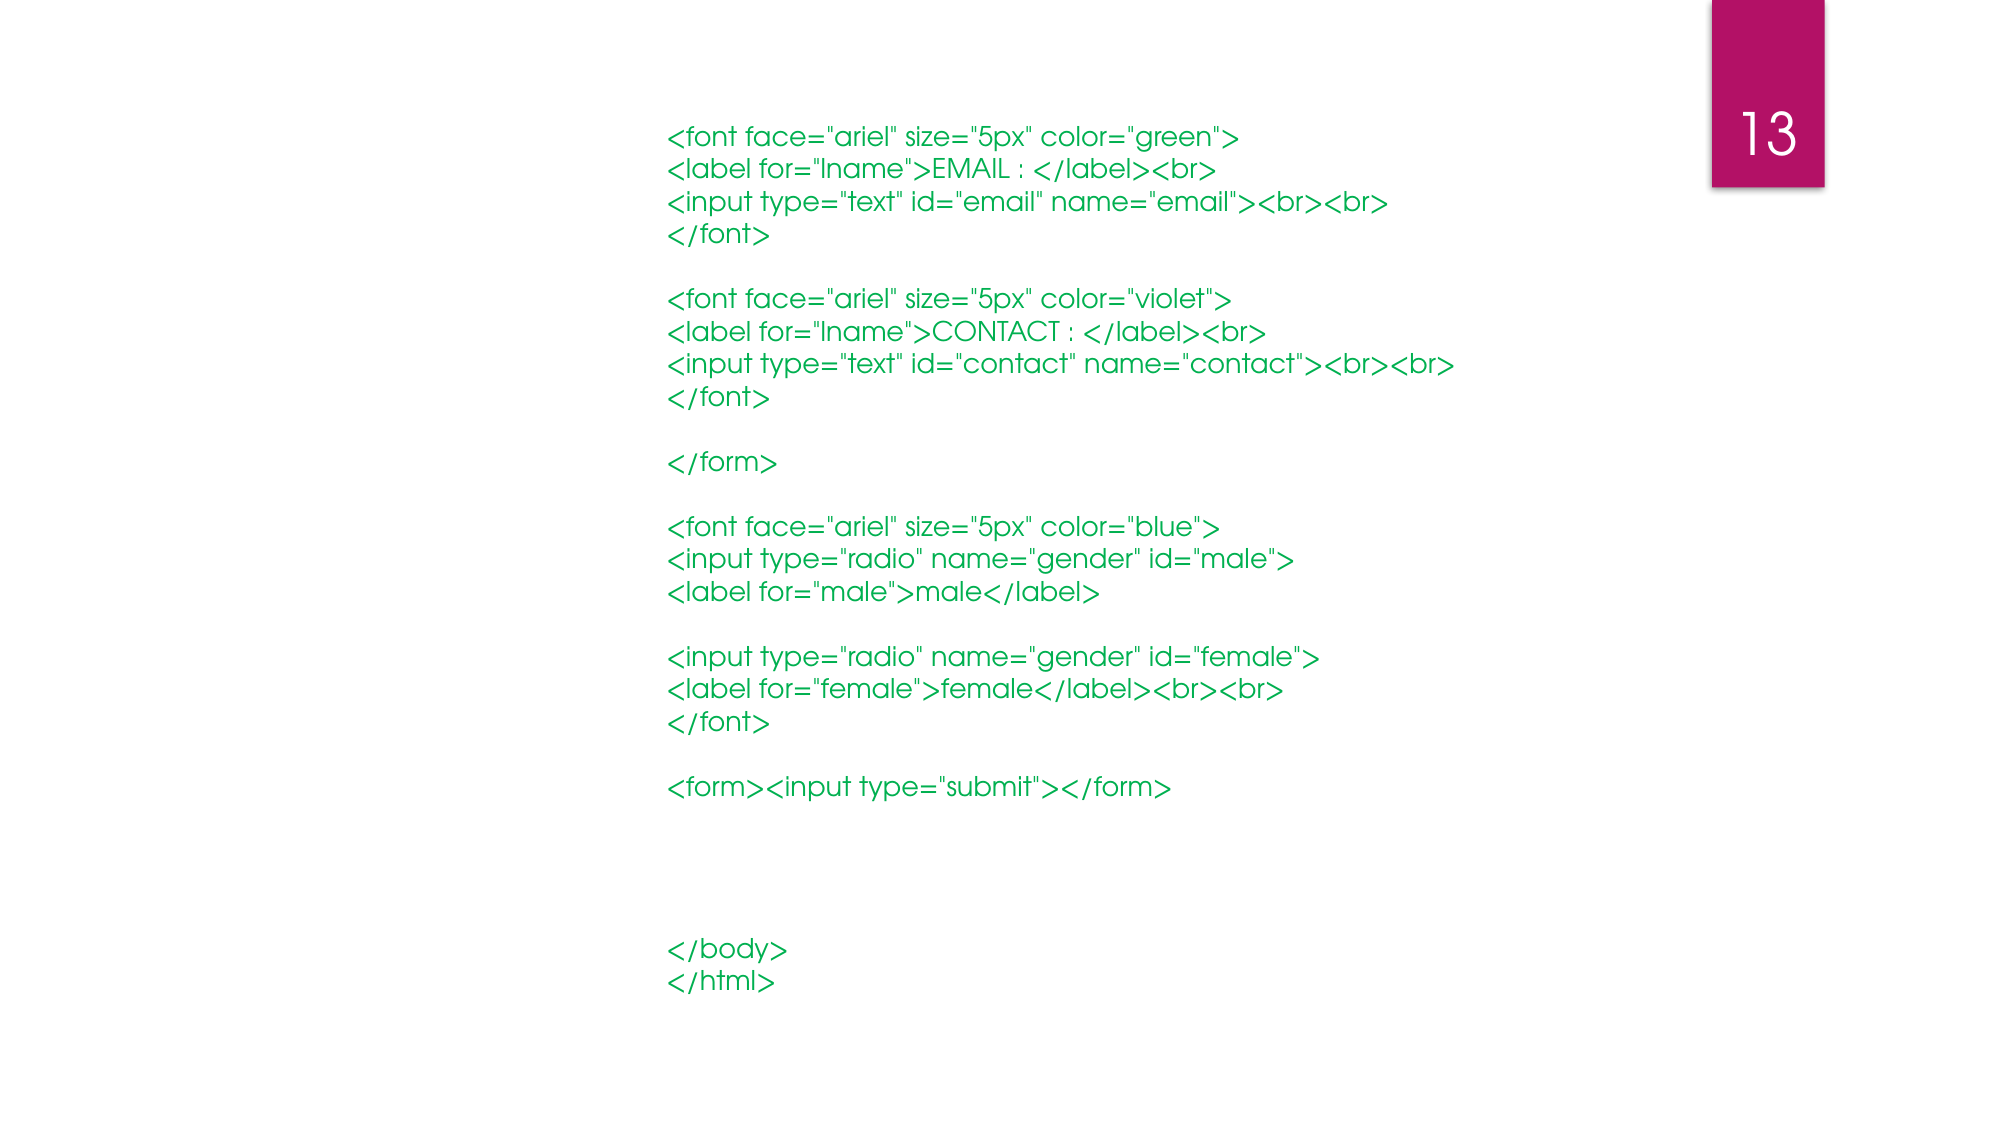

13
<font face="ariel" size="5px" color="green">
<label for="lname">EMAIL : </label><br>
<input type="text" id="email" name="email"><br><br>
</font>

<font face="ariel" size="5px" color="violet">
<label for="lname">CONTACT : </label><br>
<input type="text" id="contact" name="contact"><br><br>
</font>

</form>

<font face="ariel" size="5px" color="blue">
<input type="radio" name="gender" id="male">
<label for="male">male</label>

<input type="radio" name="gender" id="female">
<label for="female">female</label><br><br>
</font>

<form><input type="submit"></form>

</body>
</html>